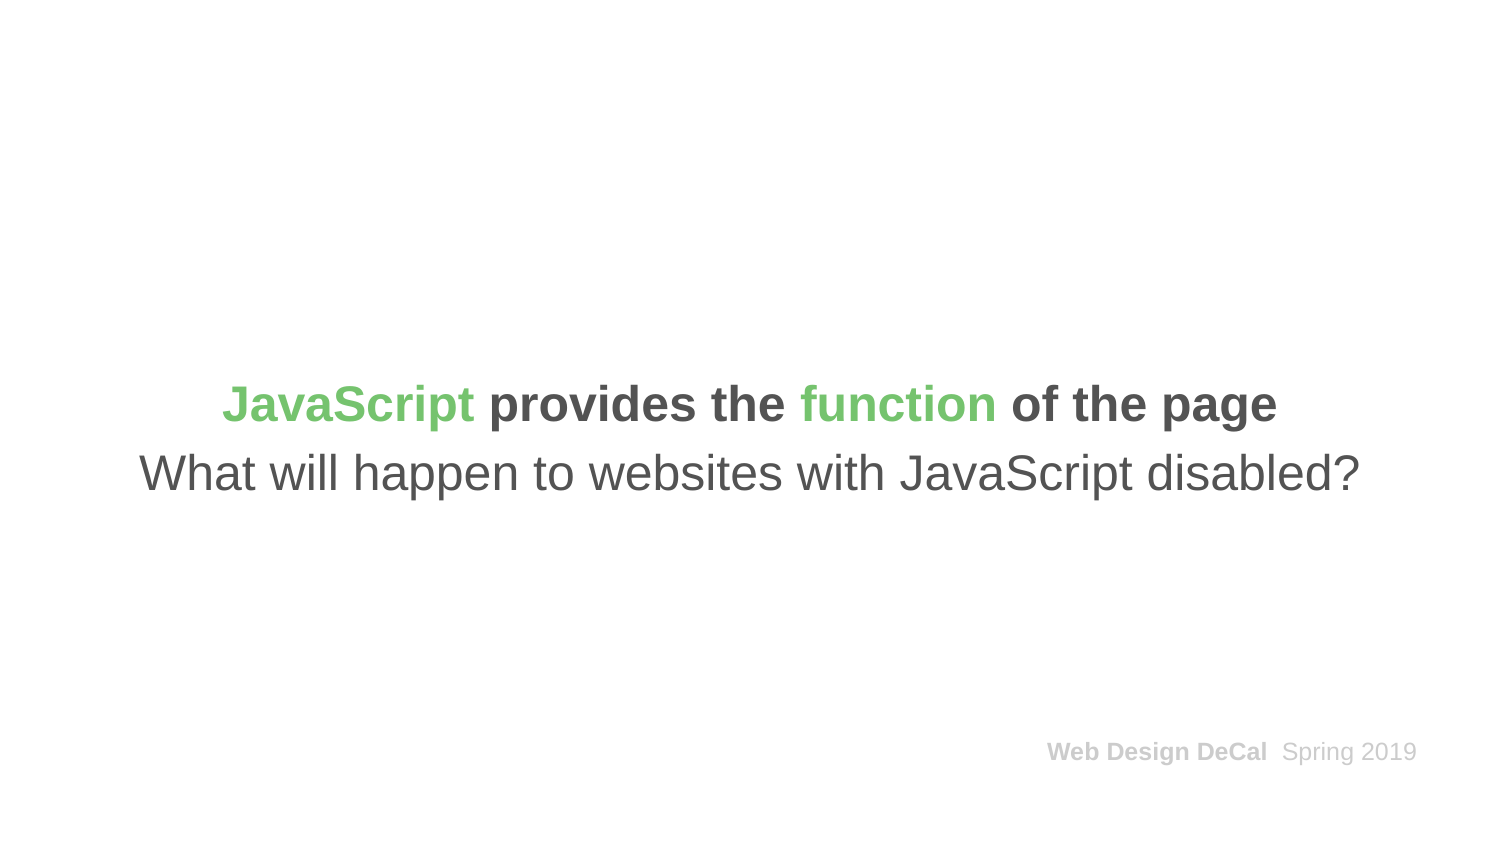

# JavaScript provides the function of the page
What will happen to websites with JavaScript disabled?